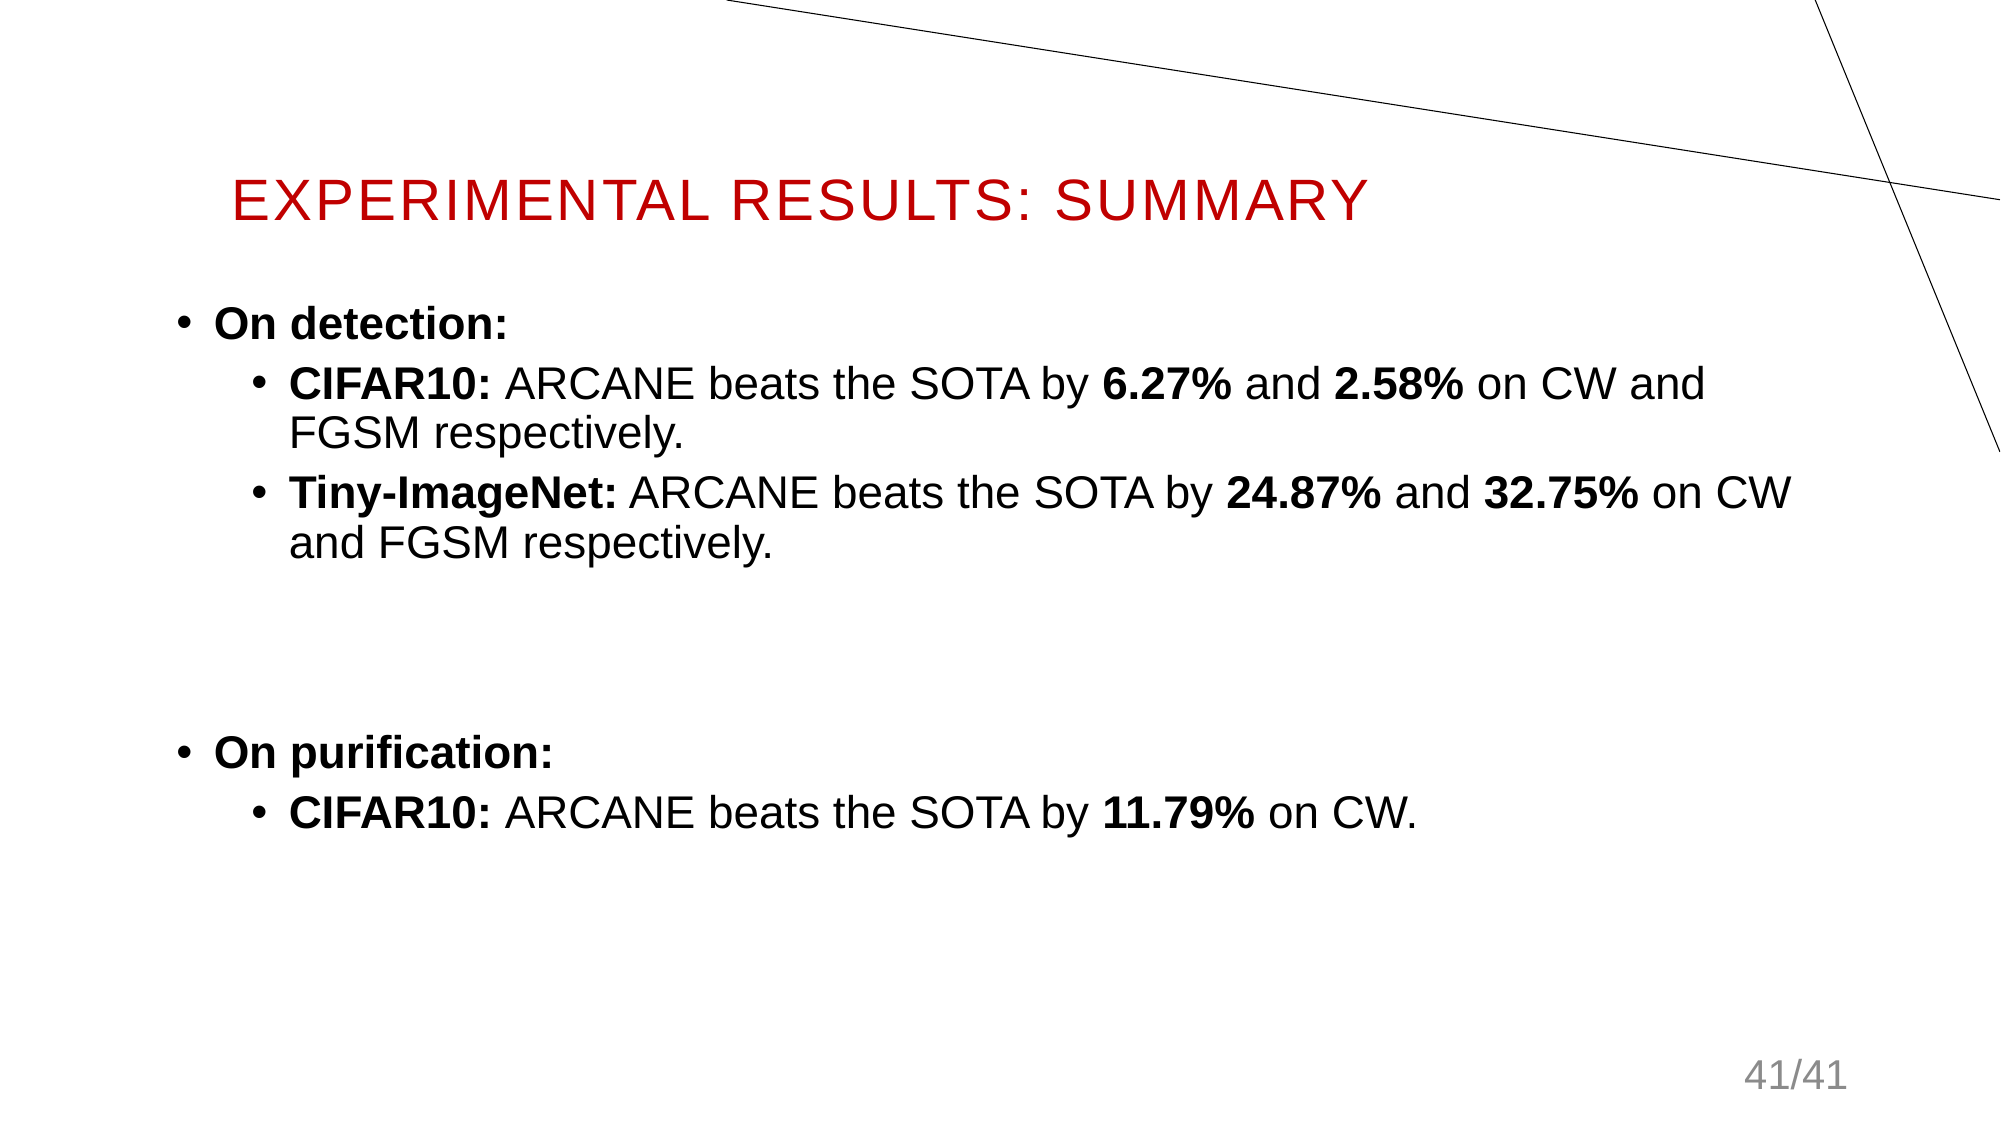

Experimental Results: Summary
On detection:
CIFAR10: ARCANE beats the SOTA by 6.27% and 2.58% on CW and FGSM respectively.
Tiny-ImageNet: ARCANE beats the SOTA by 24.87% and 32.75% on CW and FGSM respectively.

On purification:
CIFAR10: ARCANE beats the SOTA by 11.79% on CW.
41